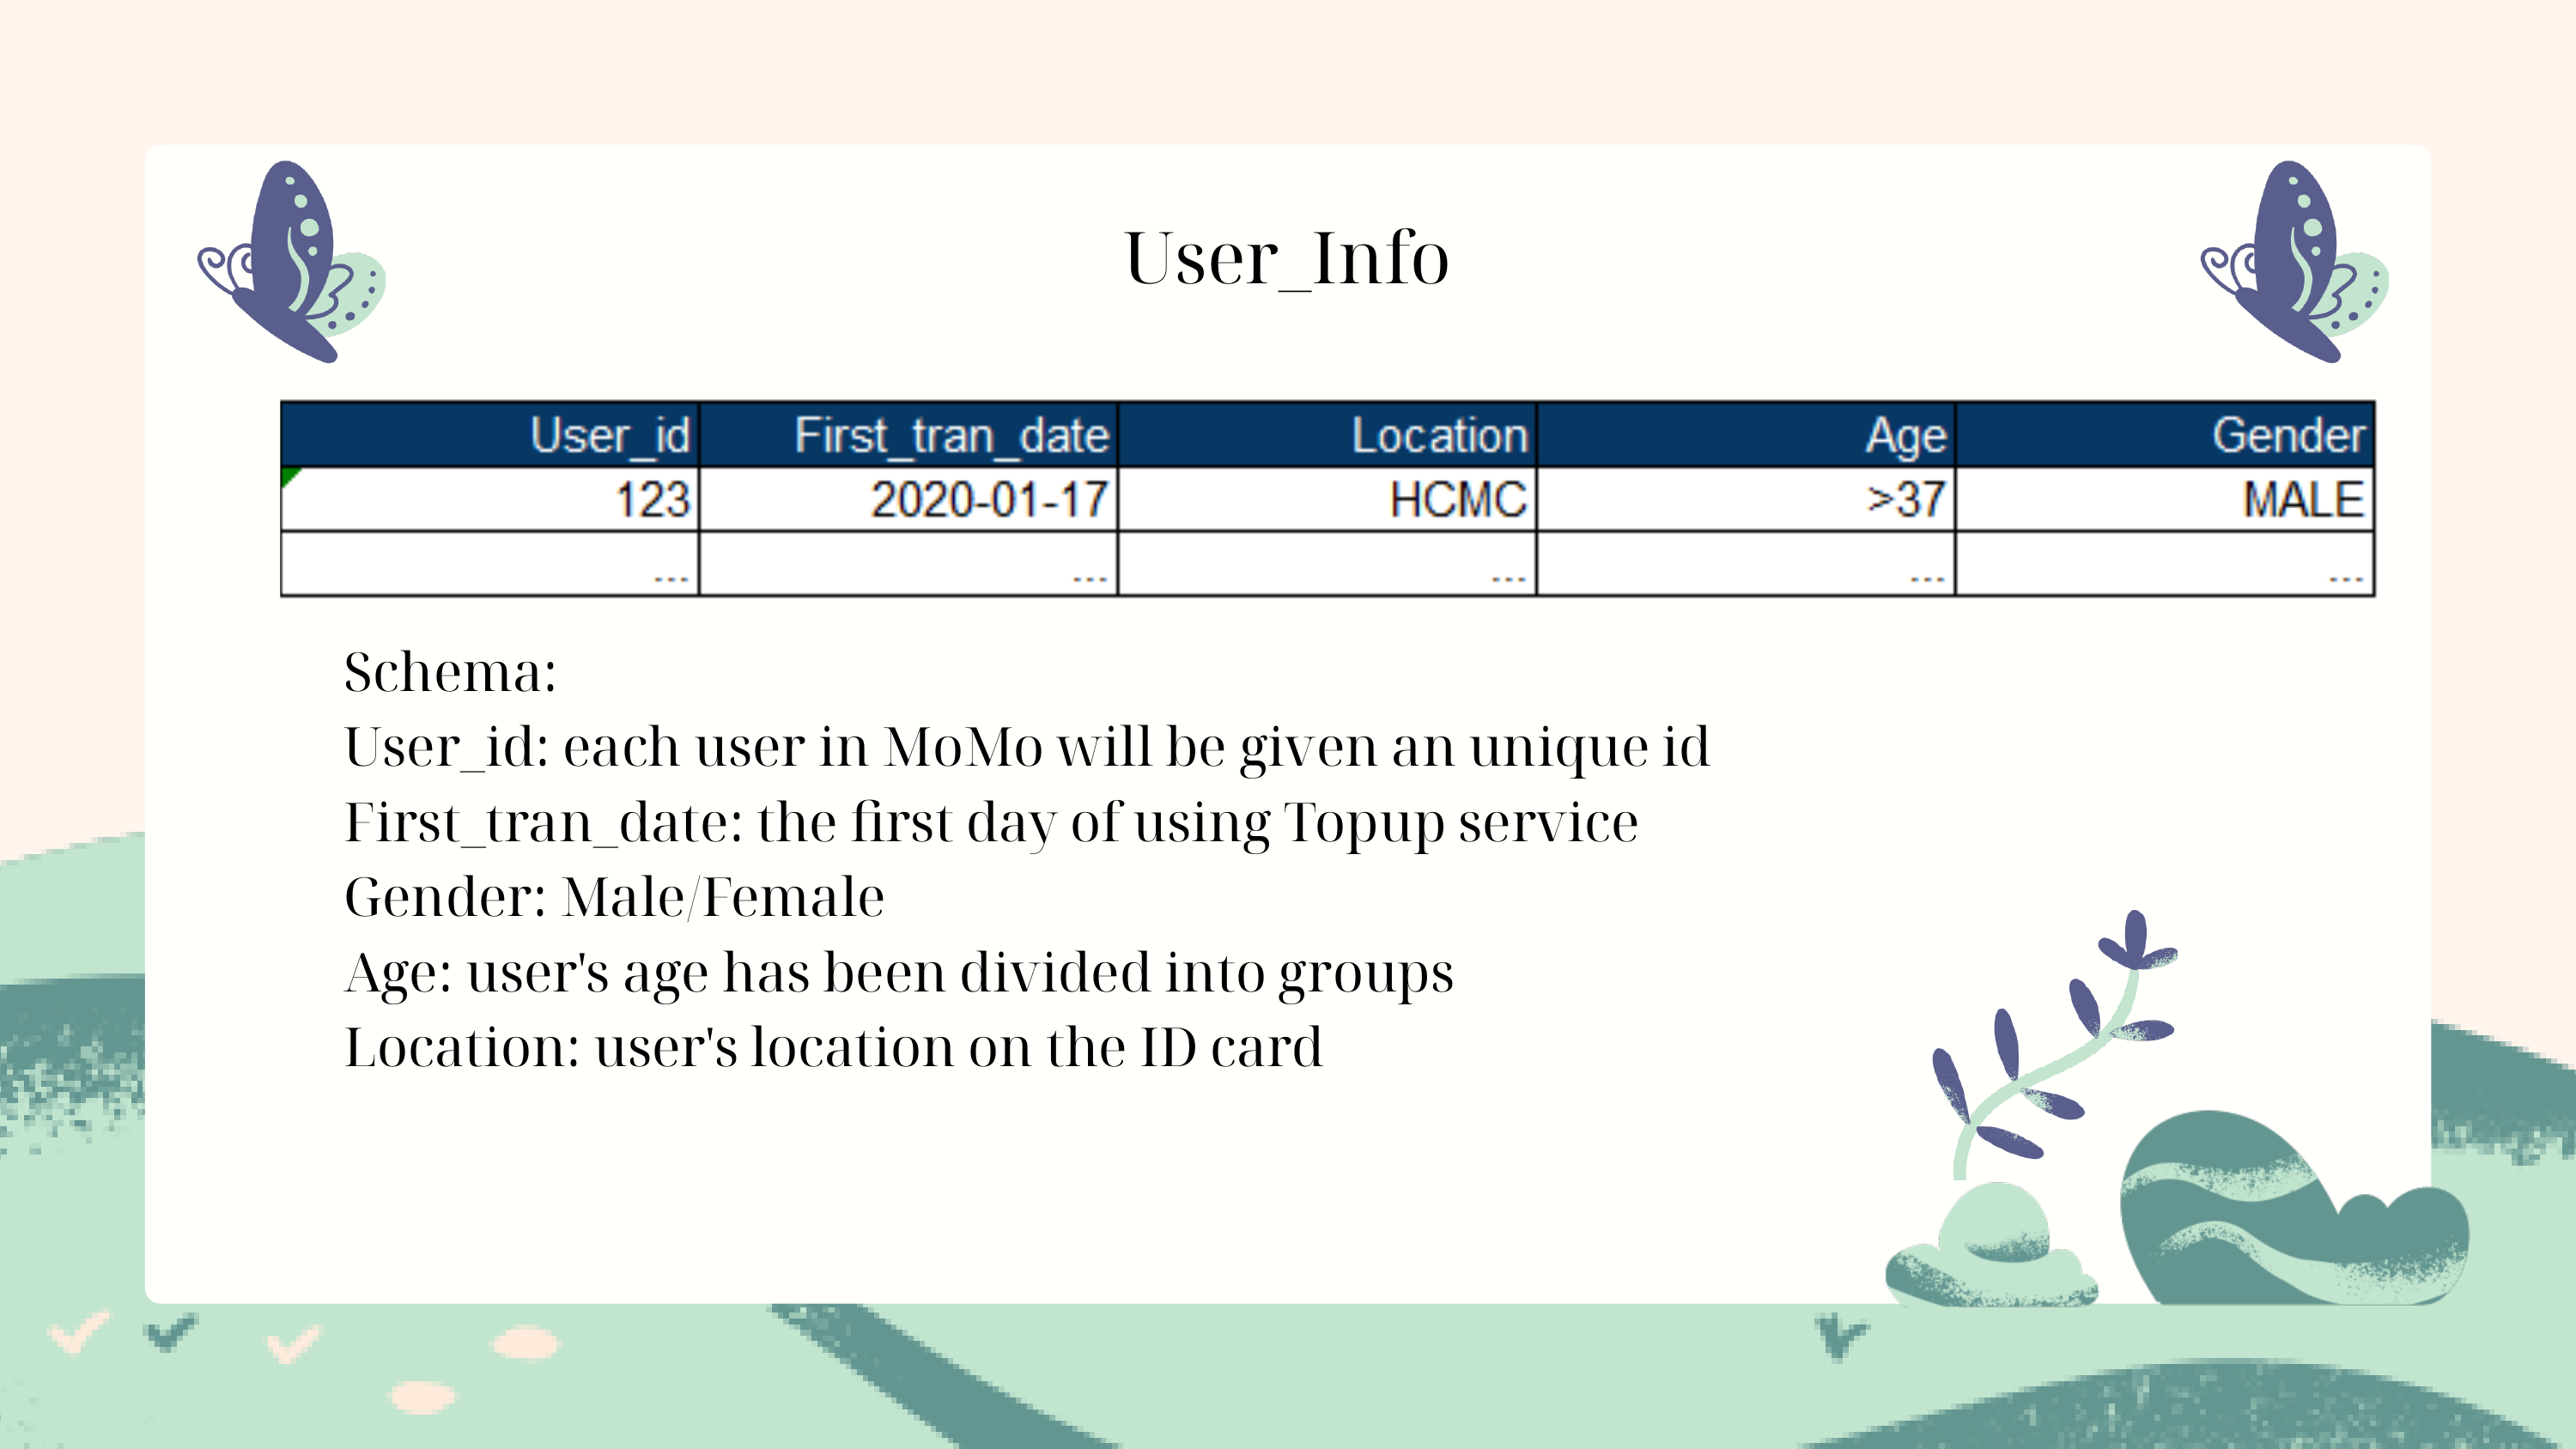

User_Info

Schema:
User_id: each user in MoMo will be given an unique id
First_tran_date: the first day of using Topup service
Gender: Male/Female
Age: user's age has been divided into groups
Location: user's location on the ID card